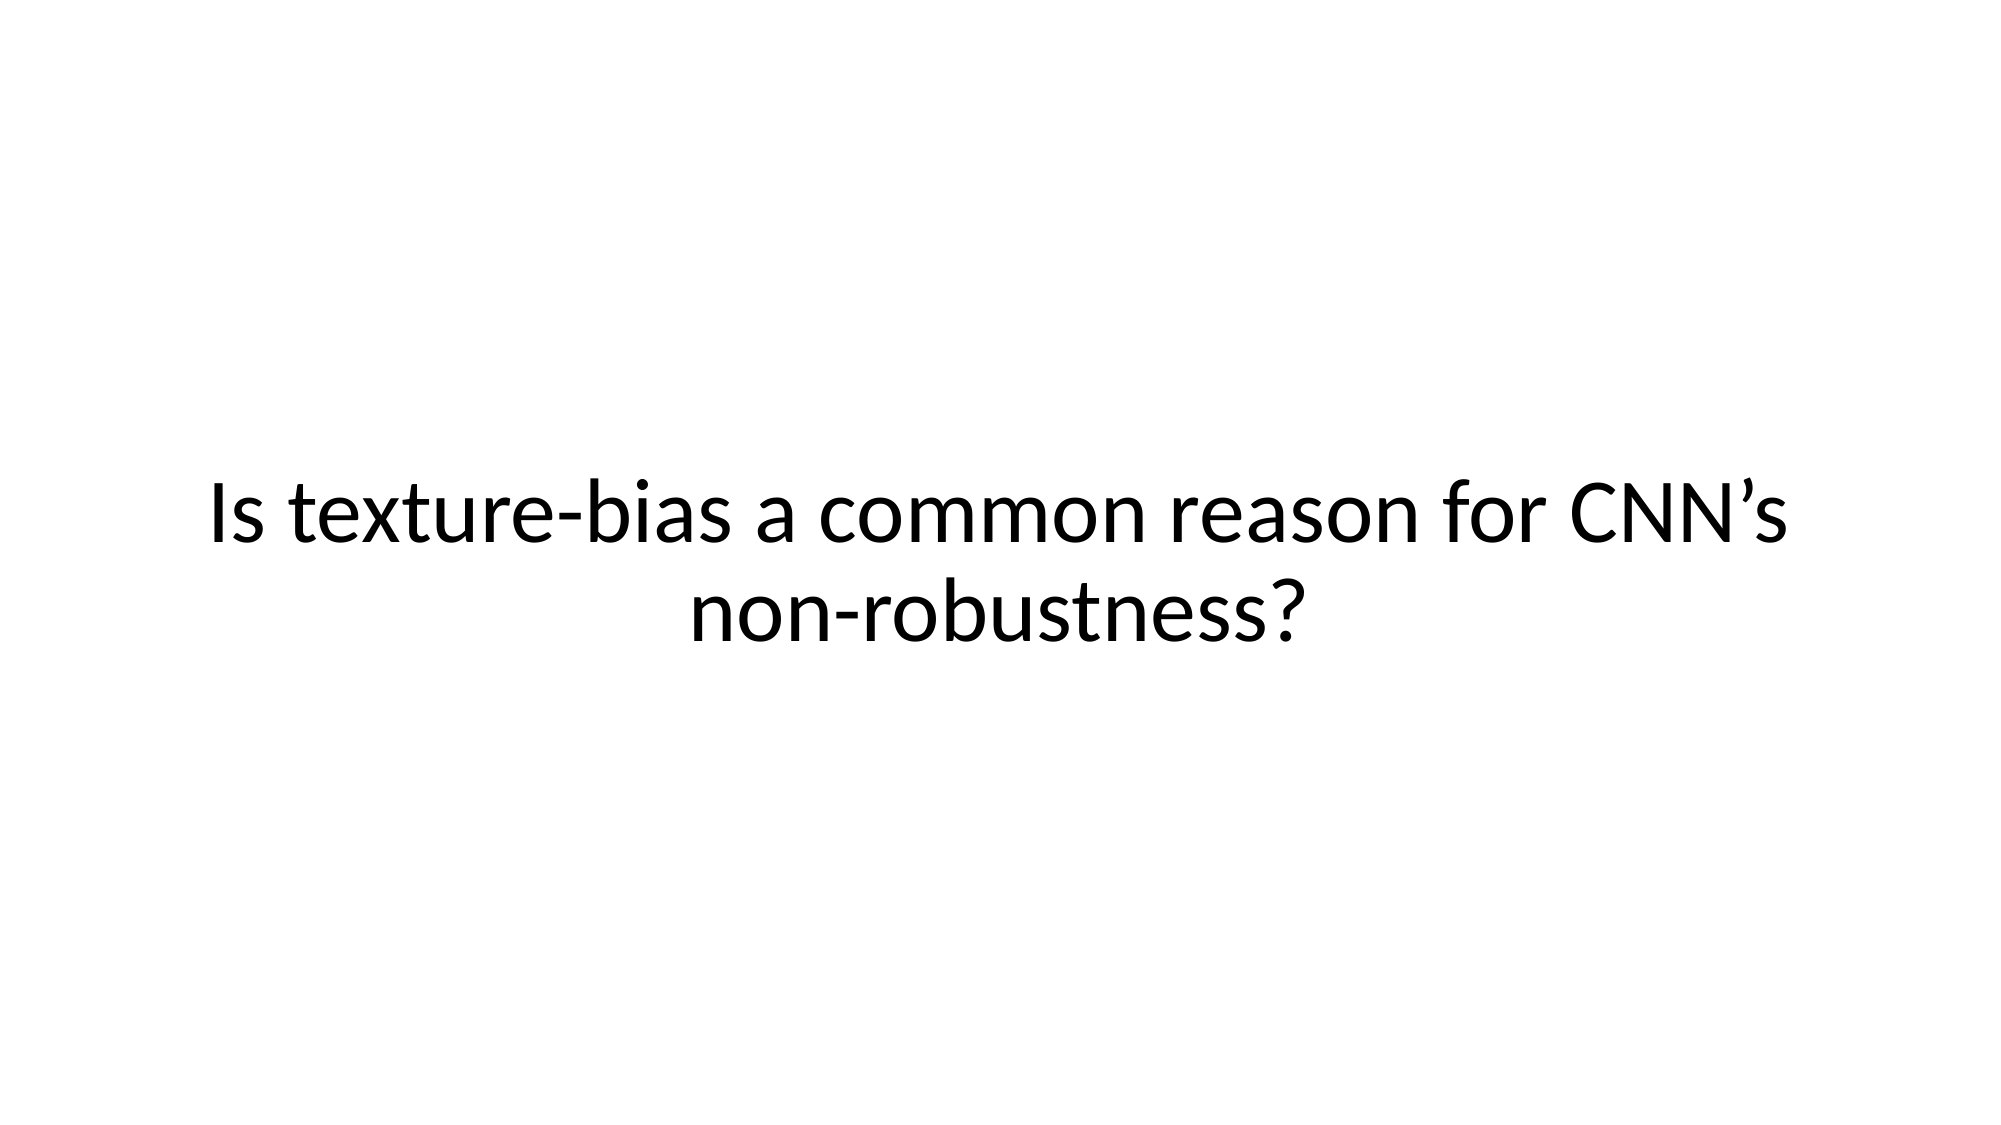

# Is texture-bias a common reason for CNN’s non-robustness?